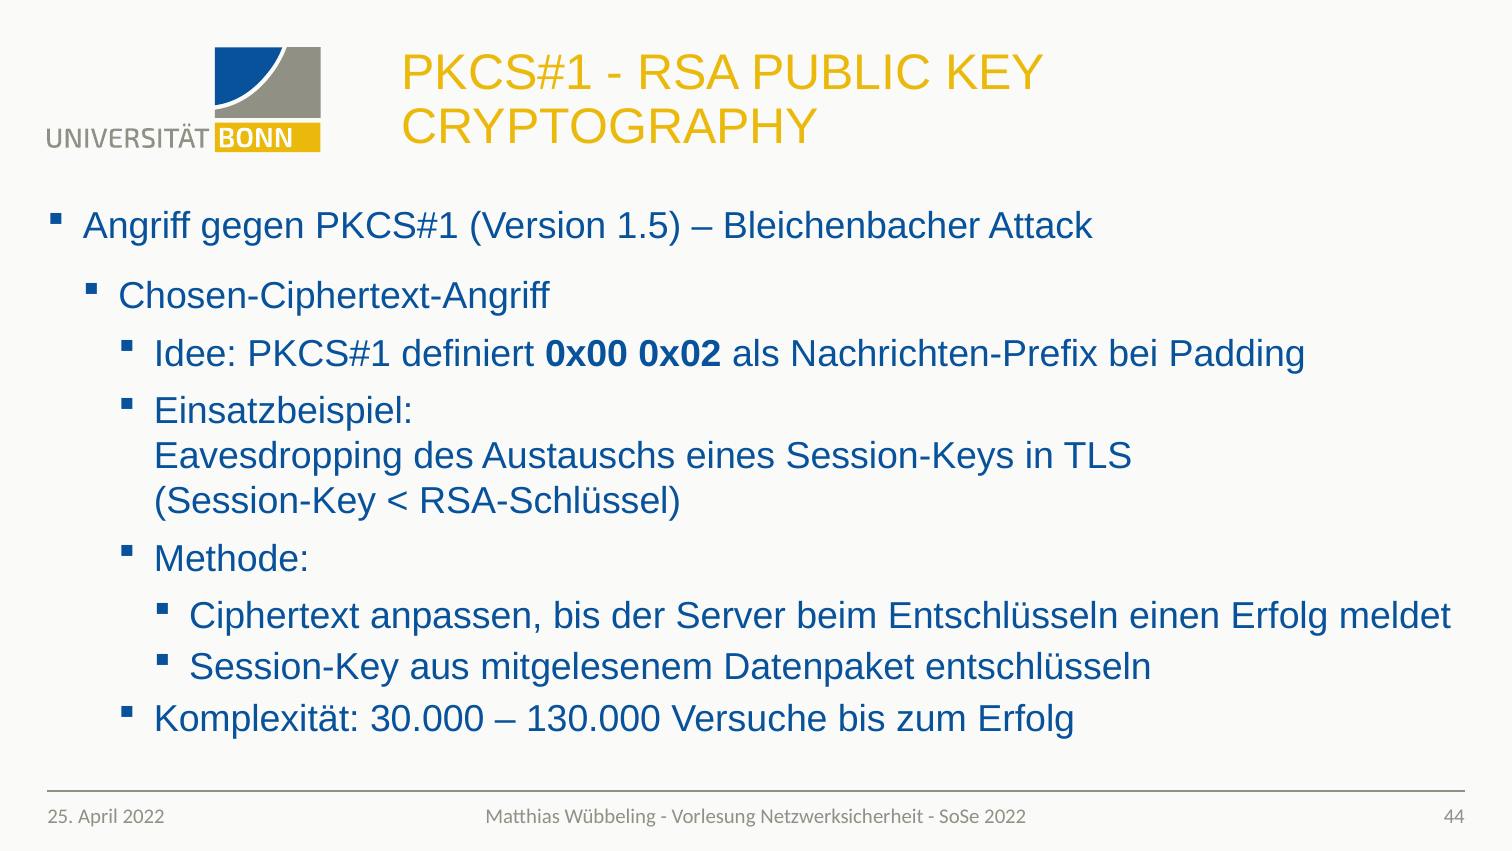

# PKCS#1 - RSA public key cryptographY
Angriff gegen PKCS#1 (Version 1.5) – Bleichenbacher Attack
Chosen-Ciphertext-Angriff
Idee: PKCS#1 definiert 0x00 0x02 als Nachrichten-Prefix bei Padding
Einsatzbeispiel:
Eavesdropping des Austauschs eines Session-Keys in TLS
(Session-Key < RSA-Schlüssel)
Methode:
Ciphertext anpassen, bis der Server beim Entschlüsseln einen Erfolg meldet
Session-Key aus mitgelesenem Datenpaket entschlüsseln
Komplexität: 30.000 – 130.000 Versuche bis zum Erfolg

25. April 2022
44
Matthias Wübbeling - Vorlesung Netzwerksicherheit - SoSe 2022